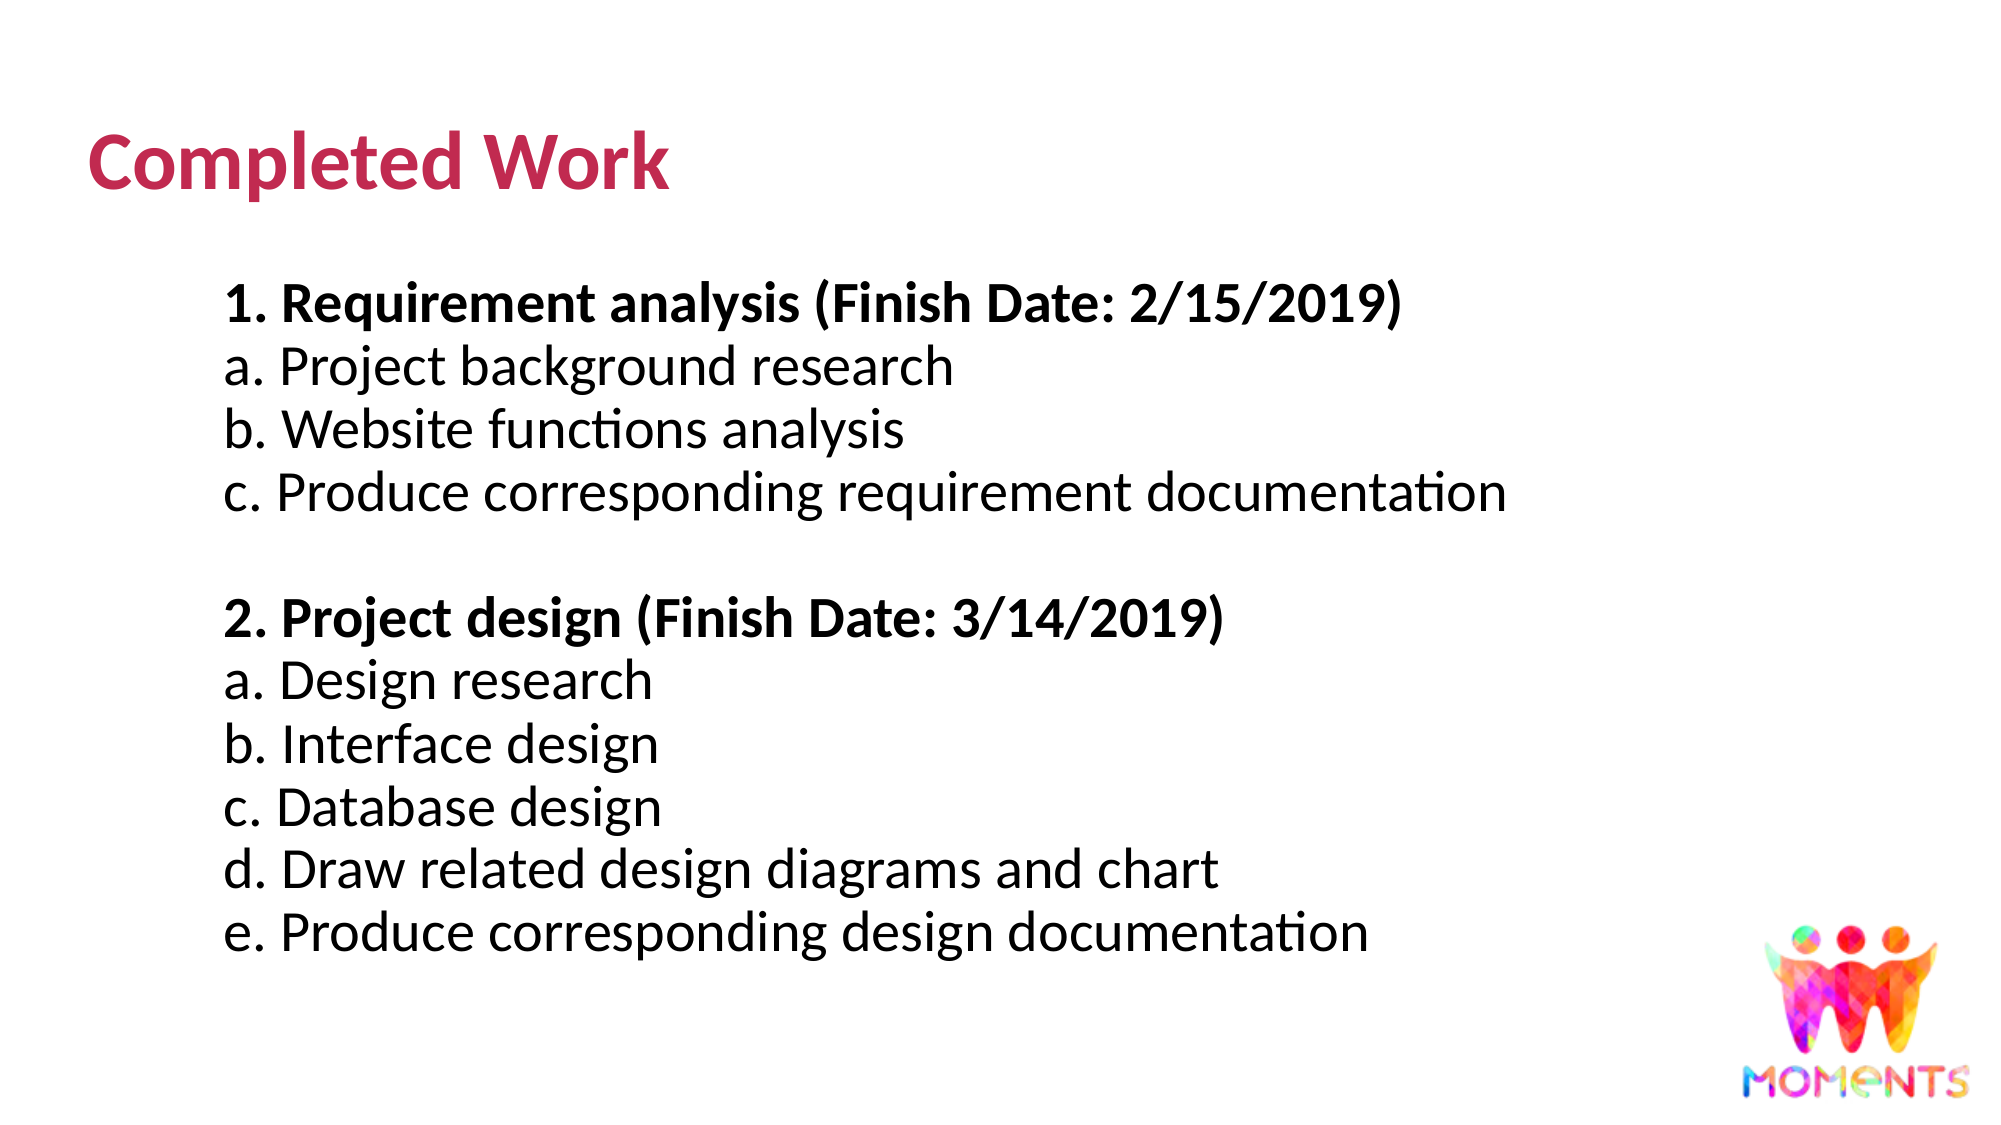

# Completed Work
1. Requirement analysis (Finish Date: 2/15/2019)
a. Project background research
b. Website functions analysis
c. Produce corresponding requirement documentation

2. Project design (Finish Date: 3/14/2019)
a. Design research
b. Interface design
c. Database design
d. Draw related design diagrams and chart
e. Produce corresponding design documentation